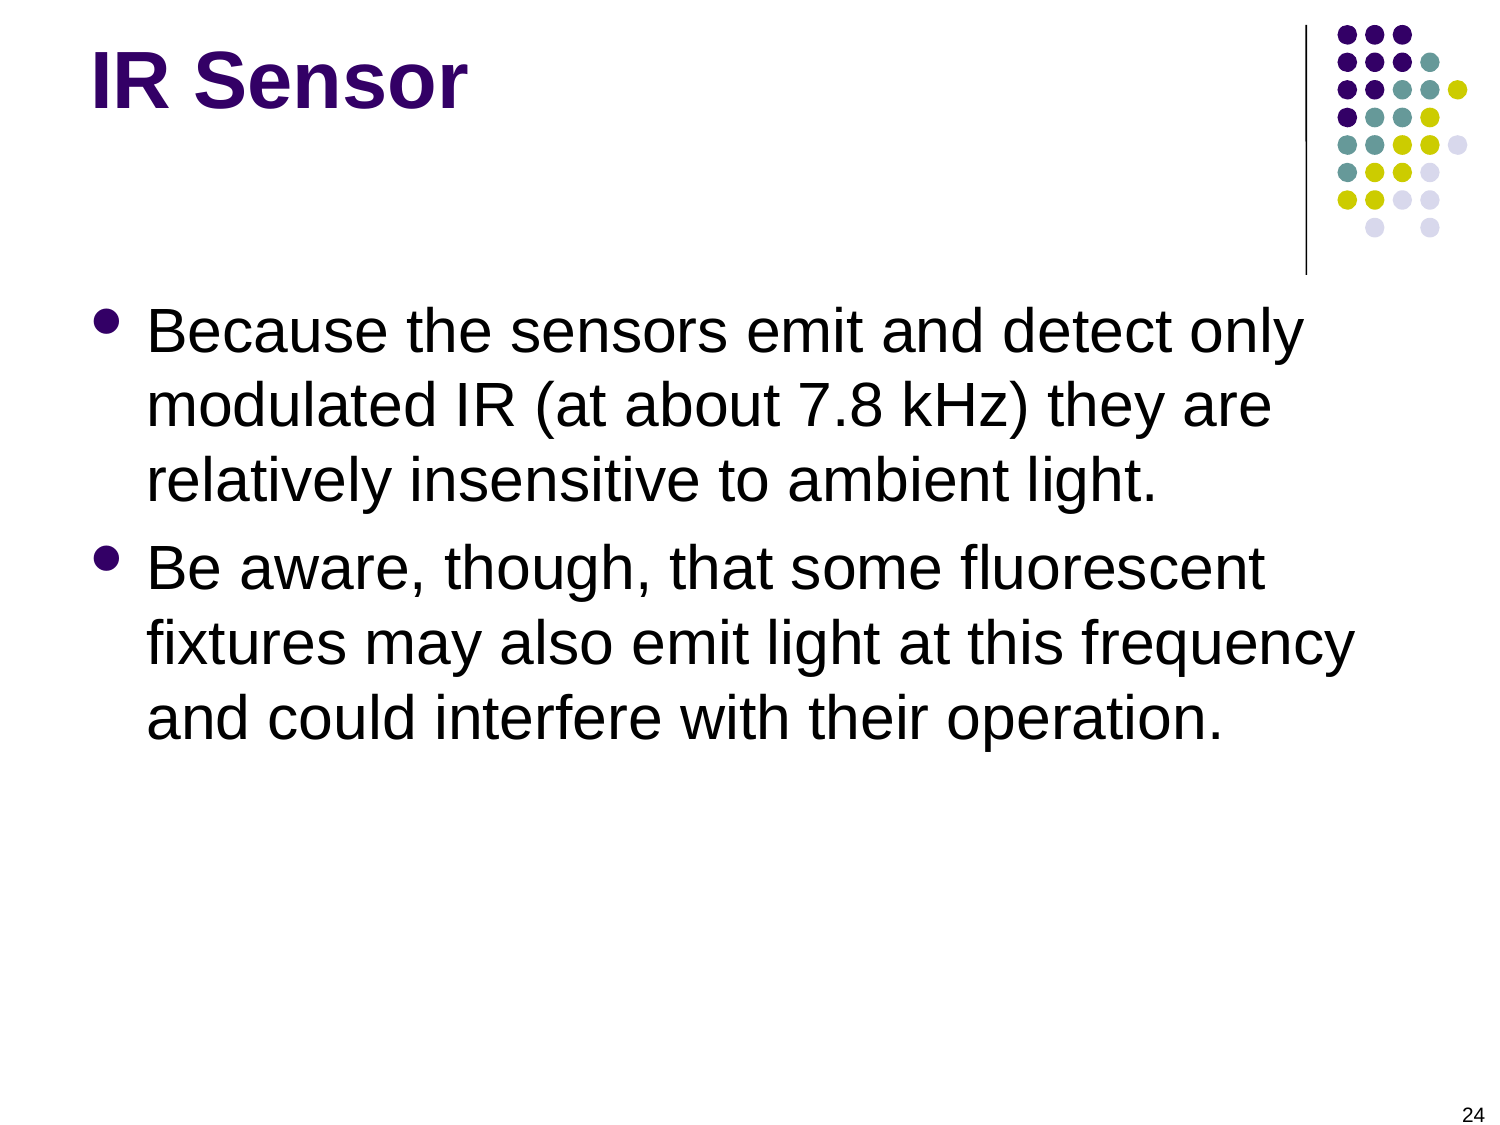

# IR Sensor
Because the sensors emit and detect only modulated IR (at about 7.8 kHz) they are relatively insensitive to ambient light.
Be aware, though, that some fluorescent fixtures may also emit light at this frequency and could interfere with their operation.

24